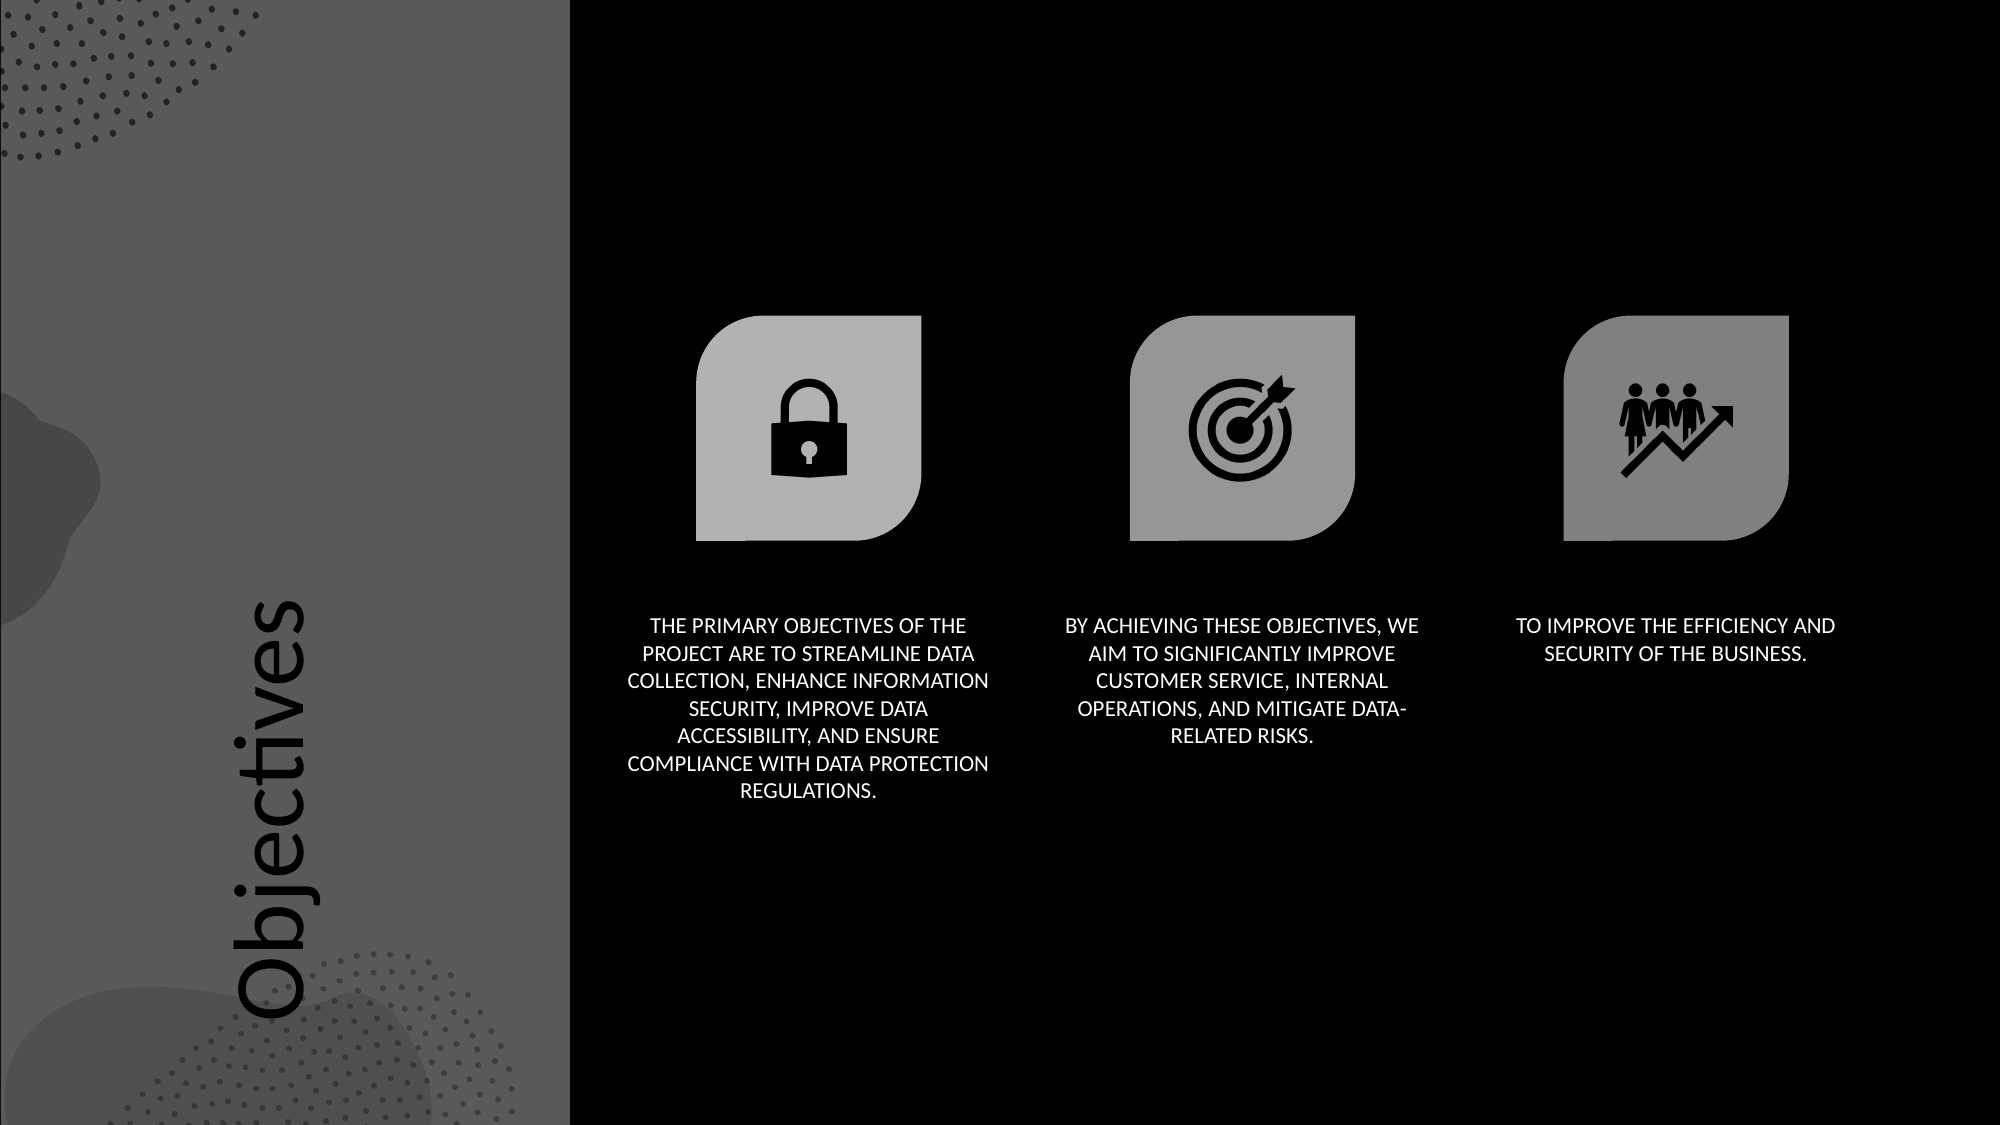

The primary objectives of the project are to streamline data collection, enhance information security, improve data accessibility, and ensure compliance with data protection regulations.
By achieving these objectives, we aim to significantly improve customer service, internal operations, and mitigate data-related risks.
To improve the efficiency and security of the business.
Objectives